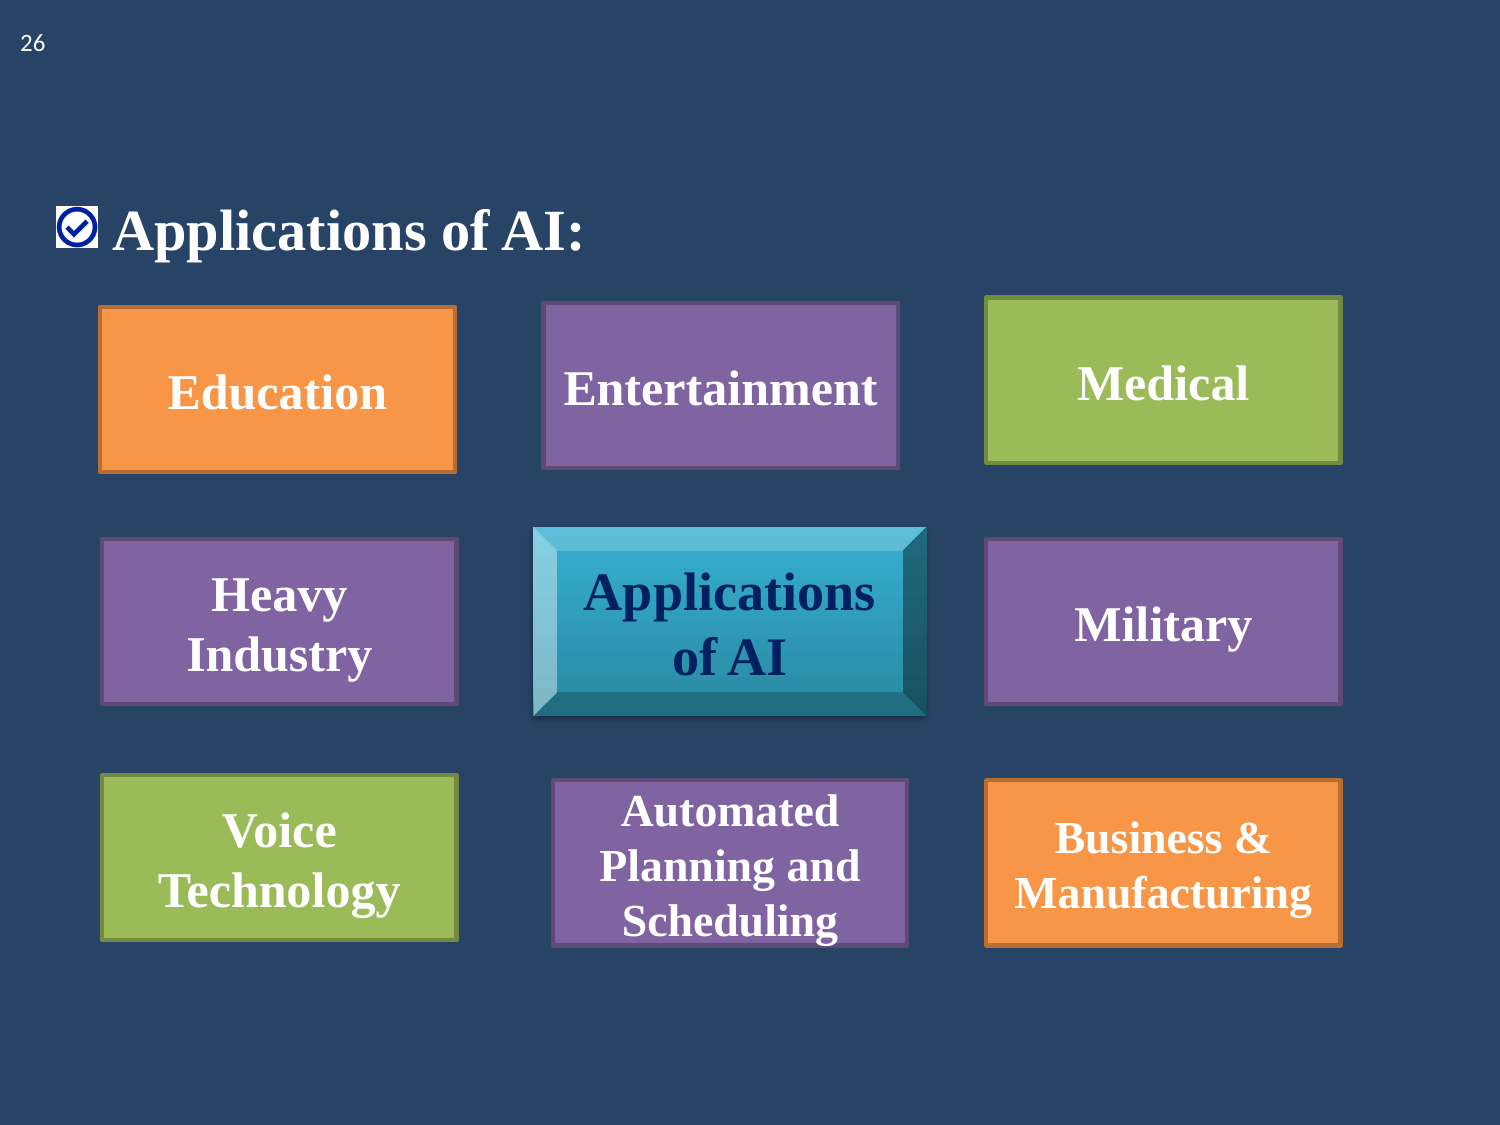

26
Applications of AI:

Medical
Entertainment
Education
Applications of AI
Military
Heavy Industry
Voice Technology
Automated Planning and Scheduling
Business & Manufacturing